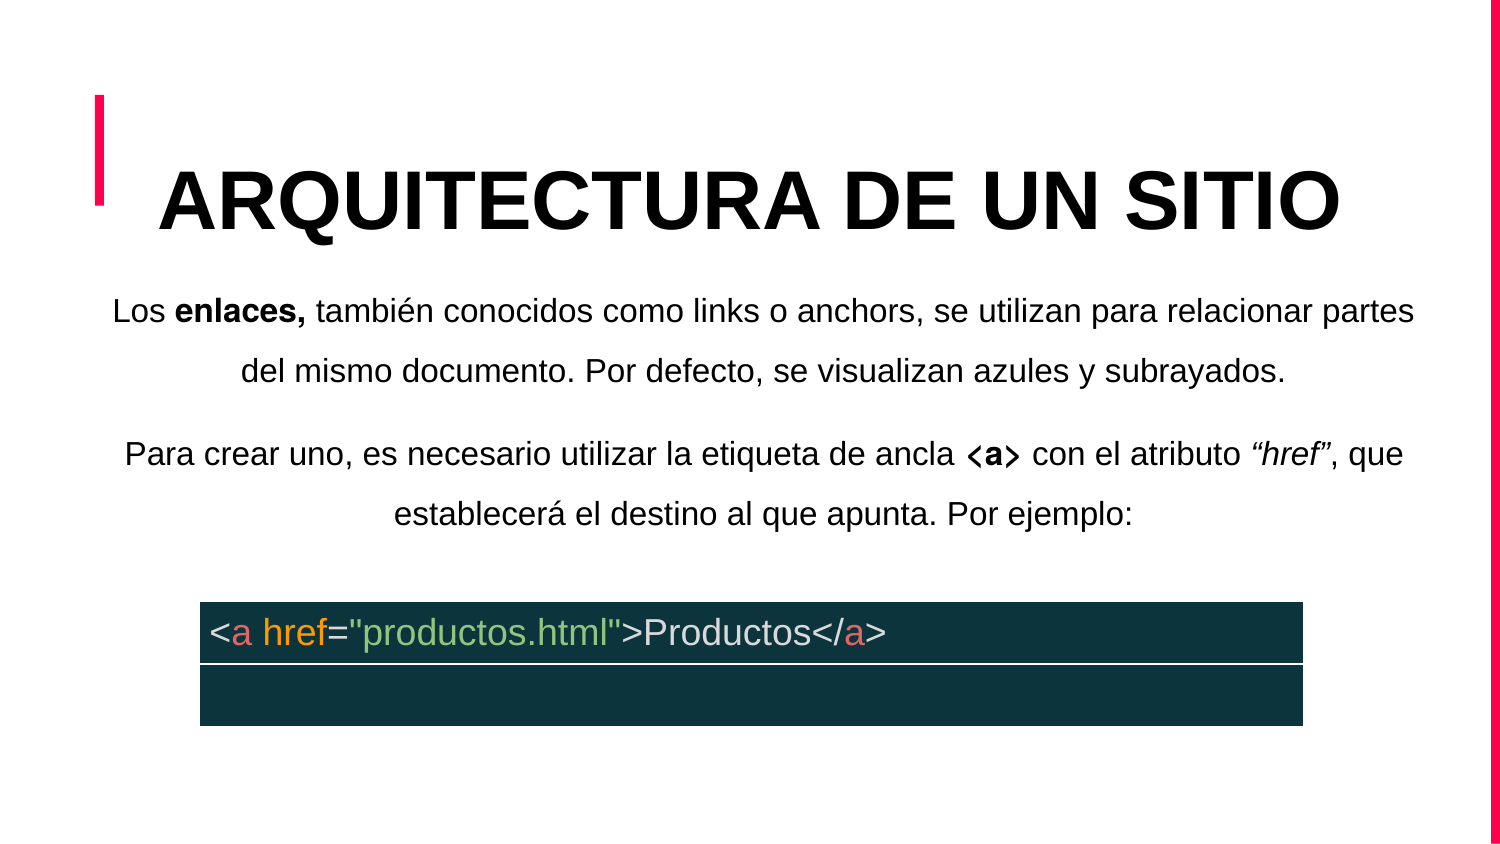

ARQUITECTURA DE UN SITIO
Los enlaces, también conocidos como links o anchors, se utilizan para relacionar partes del mismo documento. Por defecto, se visualizan azules y subrayados.
Para crear uno, es necesario utilizar la etiqueta de ancla <a> con el atributo “href”, que establecerá el destino al que apunta. Por ejemplo:
| <a href="productos.html">Productos</a> |
| --- |
|  |